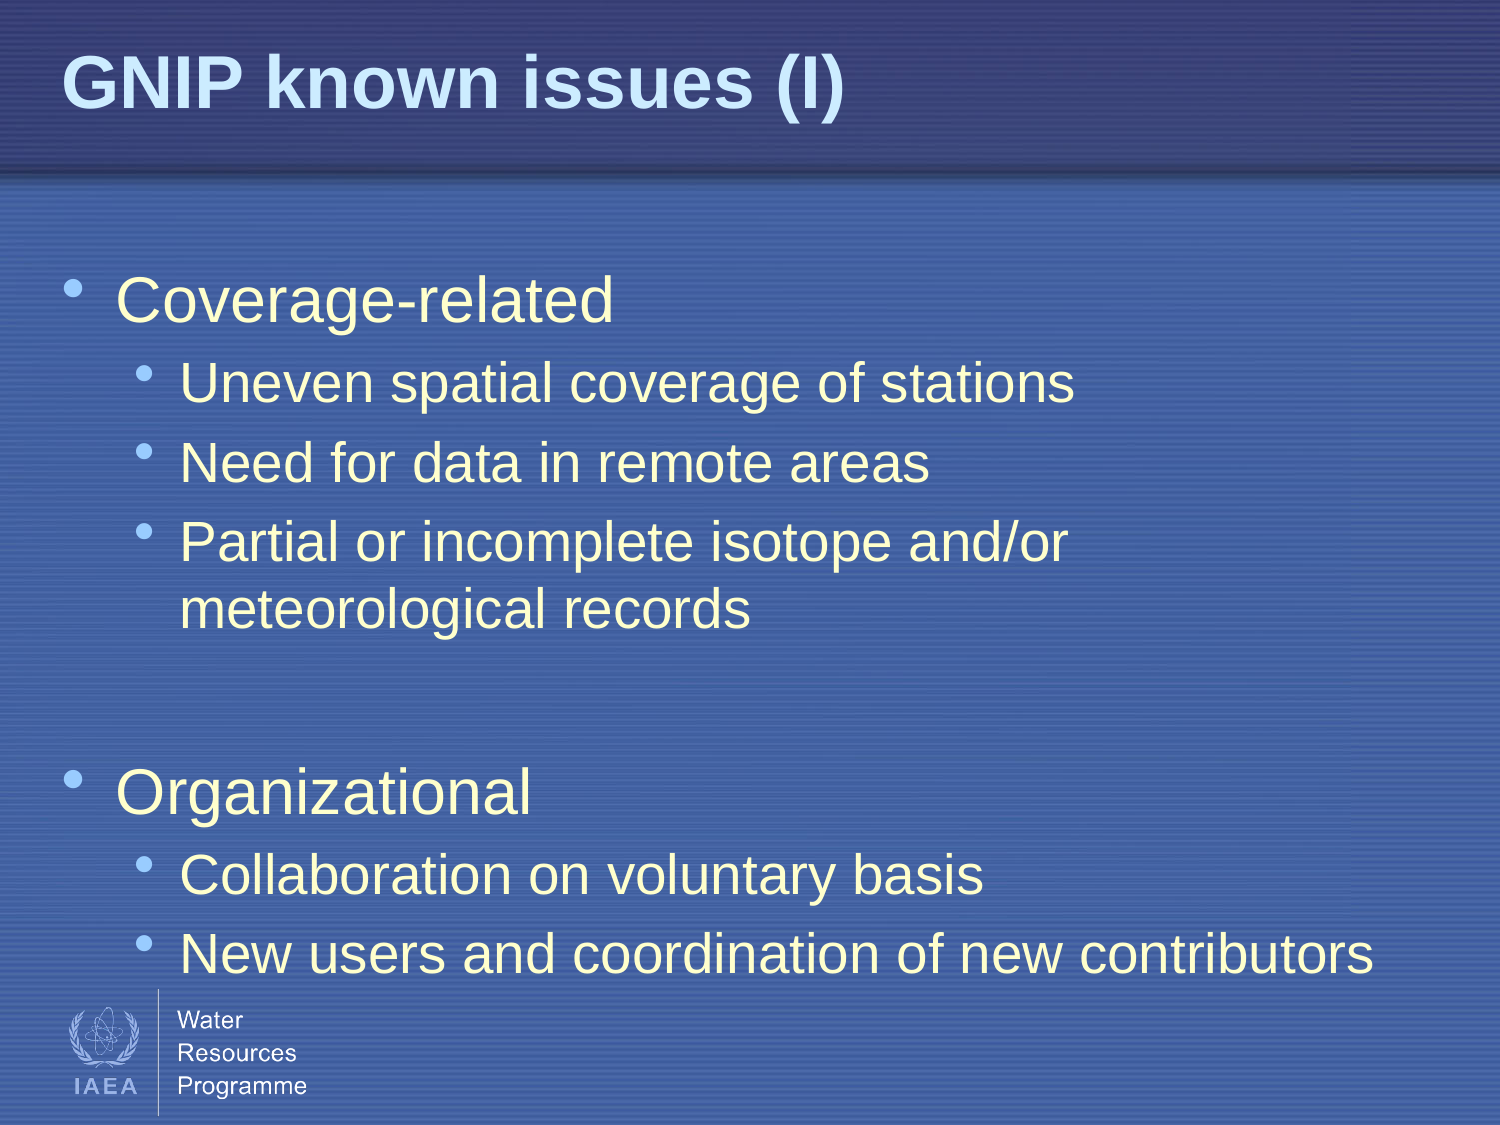

# GNIP known issues (I)
Coverage-related
Uneven spatial coverage of stations
Need for data in remote areas
Partial or incomplete isotope and/or meteorological records

Organizational
Collaboration on voluntary basis
New users and coordination of new contributors